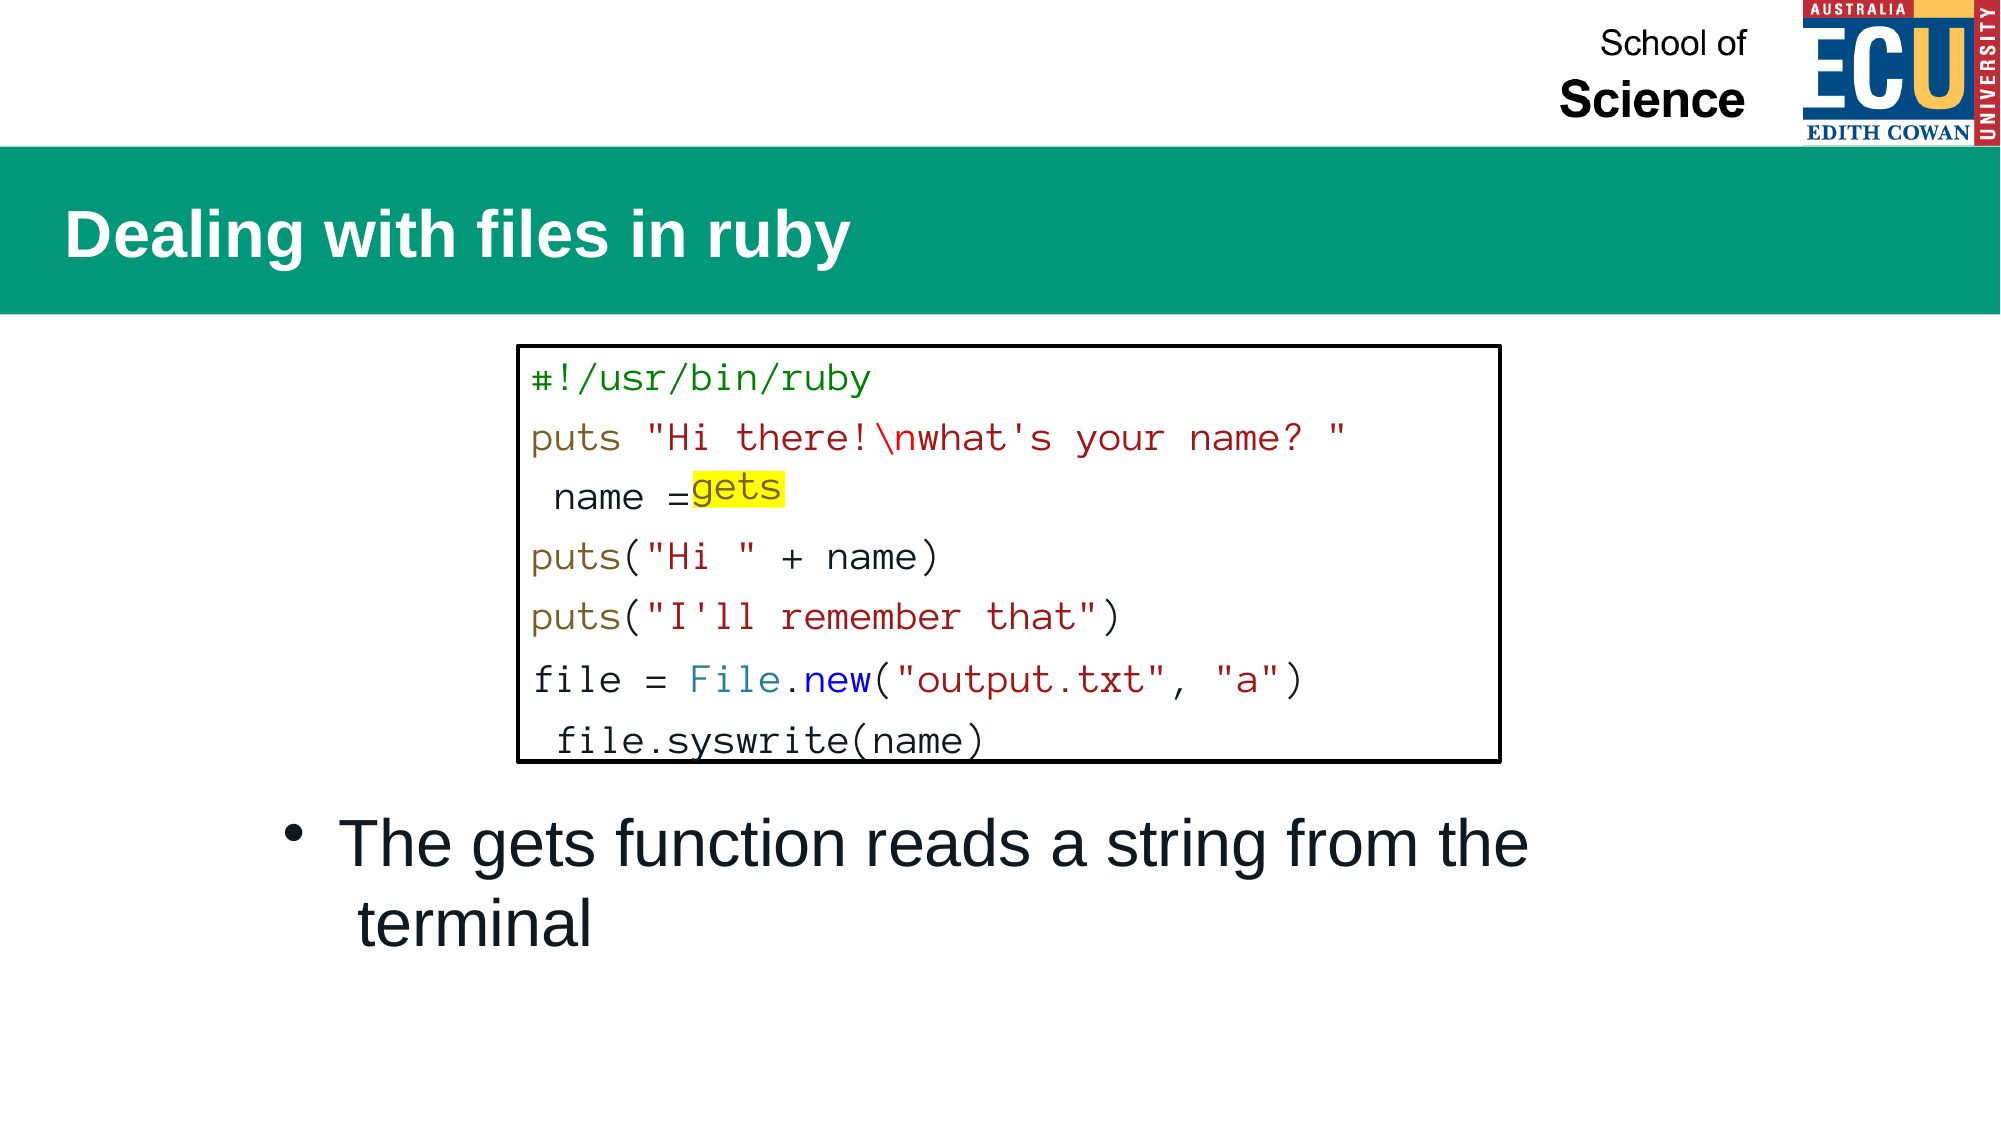

# Dealing with files in ruby

#!/usr/bin/ruby
puts "Hi there!\nwhat's your name? "  name =
puts("Hi " + name)  puts("I'll remember that")
file = File.new("output.txt", "a")  file.syswrite(name)
gets
The gets function reads a string from the  terminal